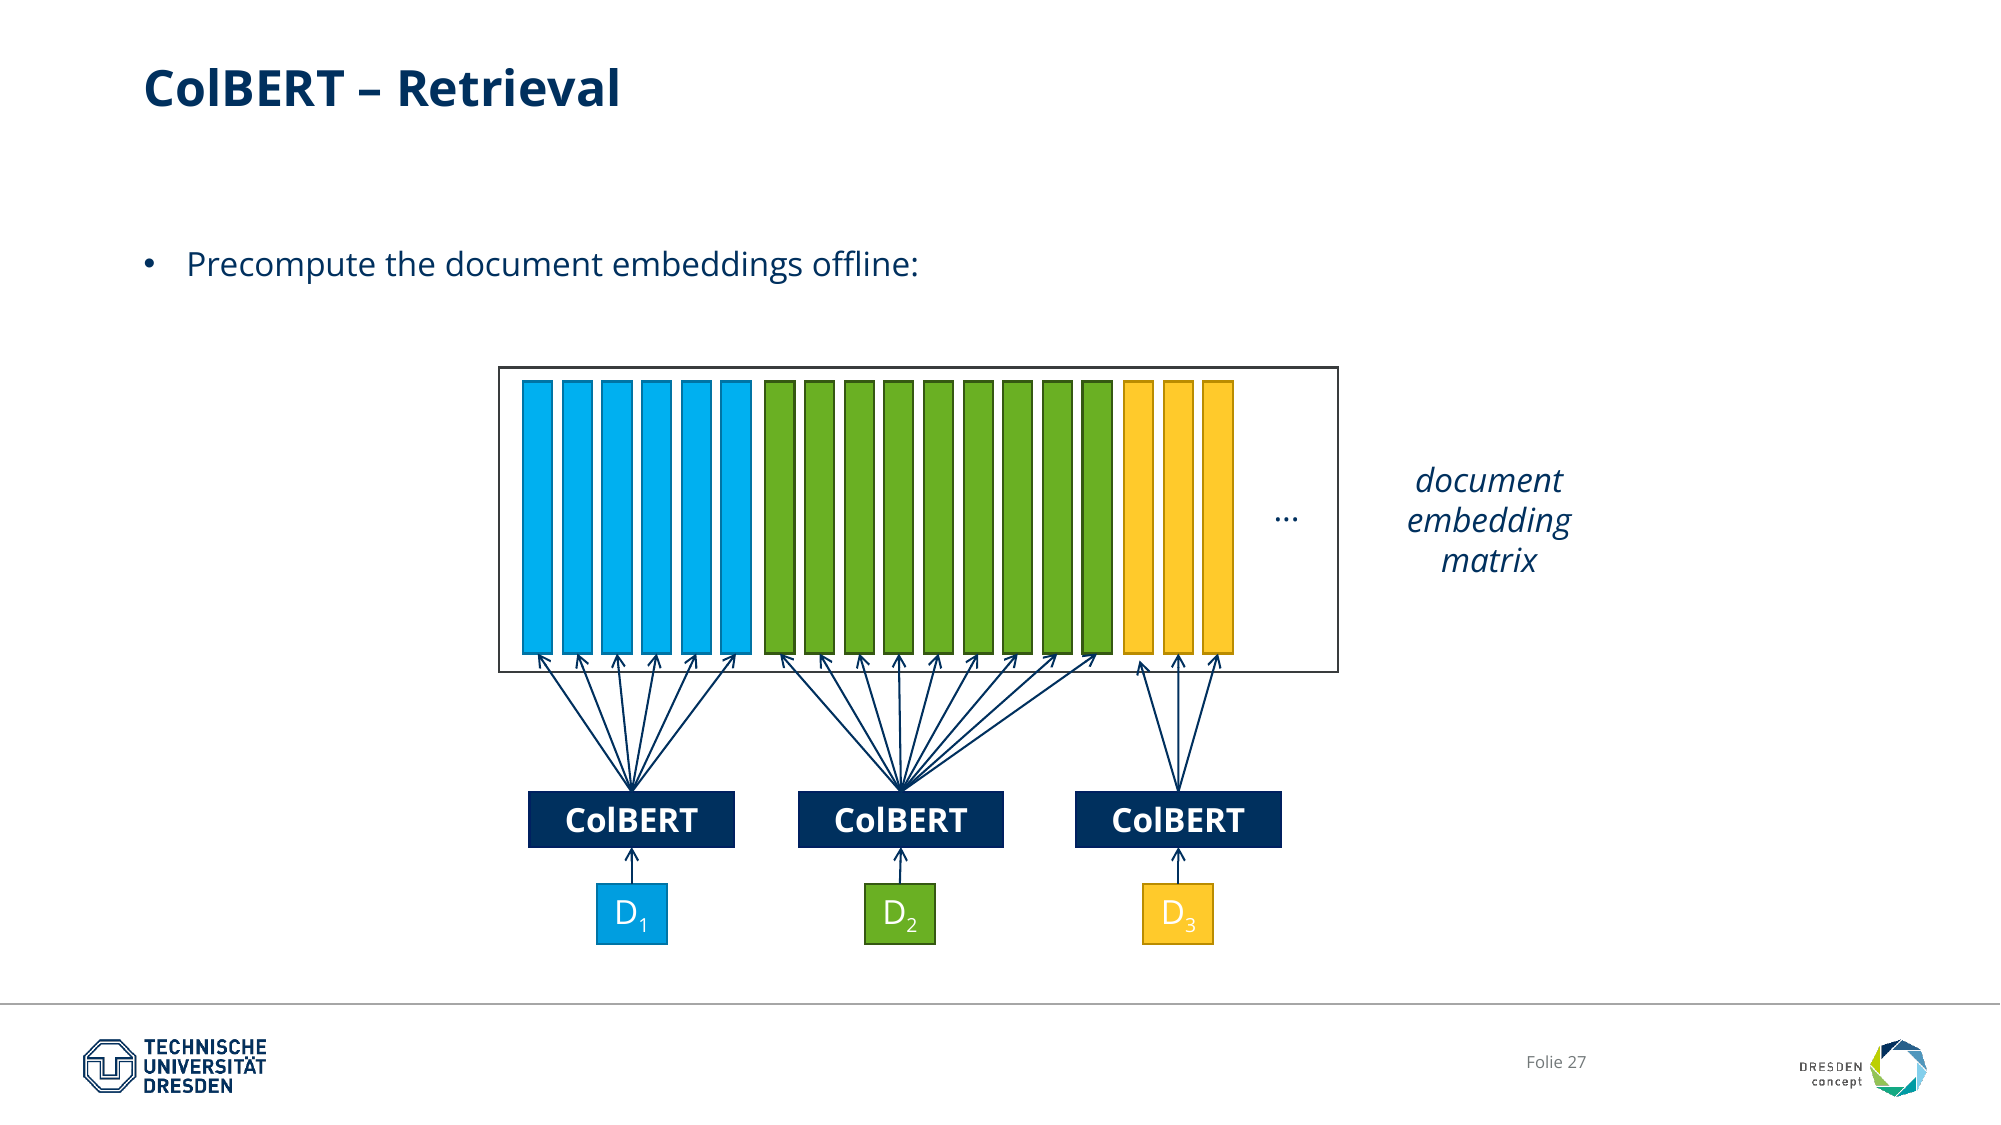

# ColBERT – Retrieval
Precompute the document embeddings offline:

document embedding matrix
...
ColBERT
ColBERT
ColBERT
D1
D2
D3